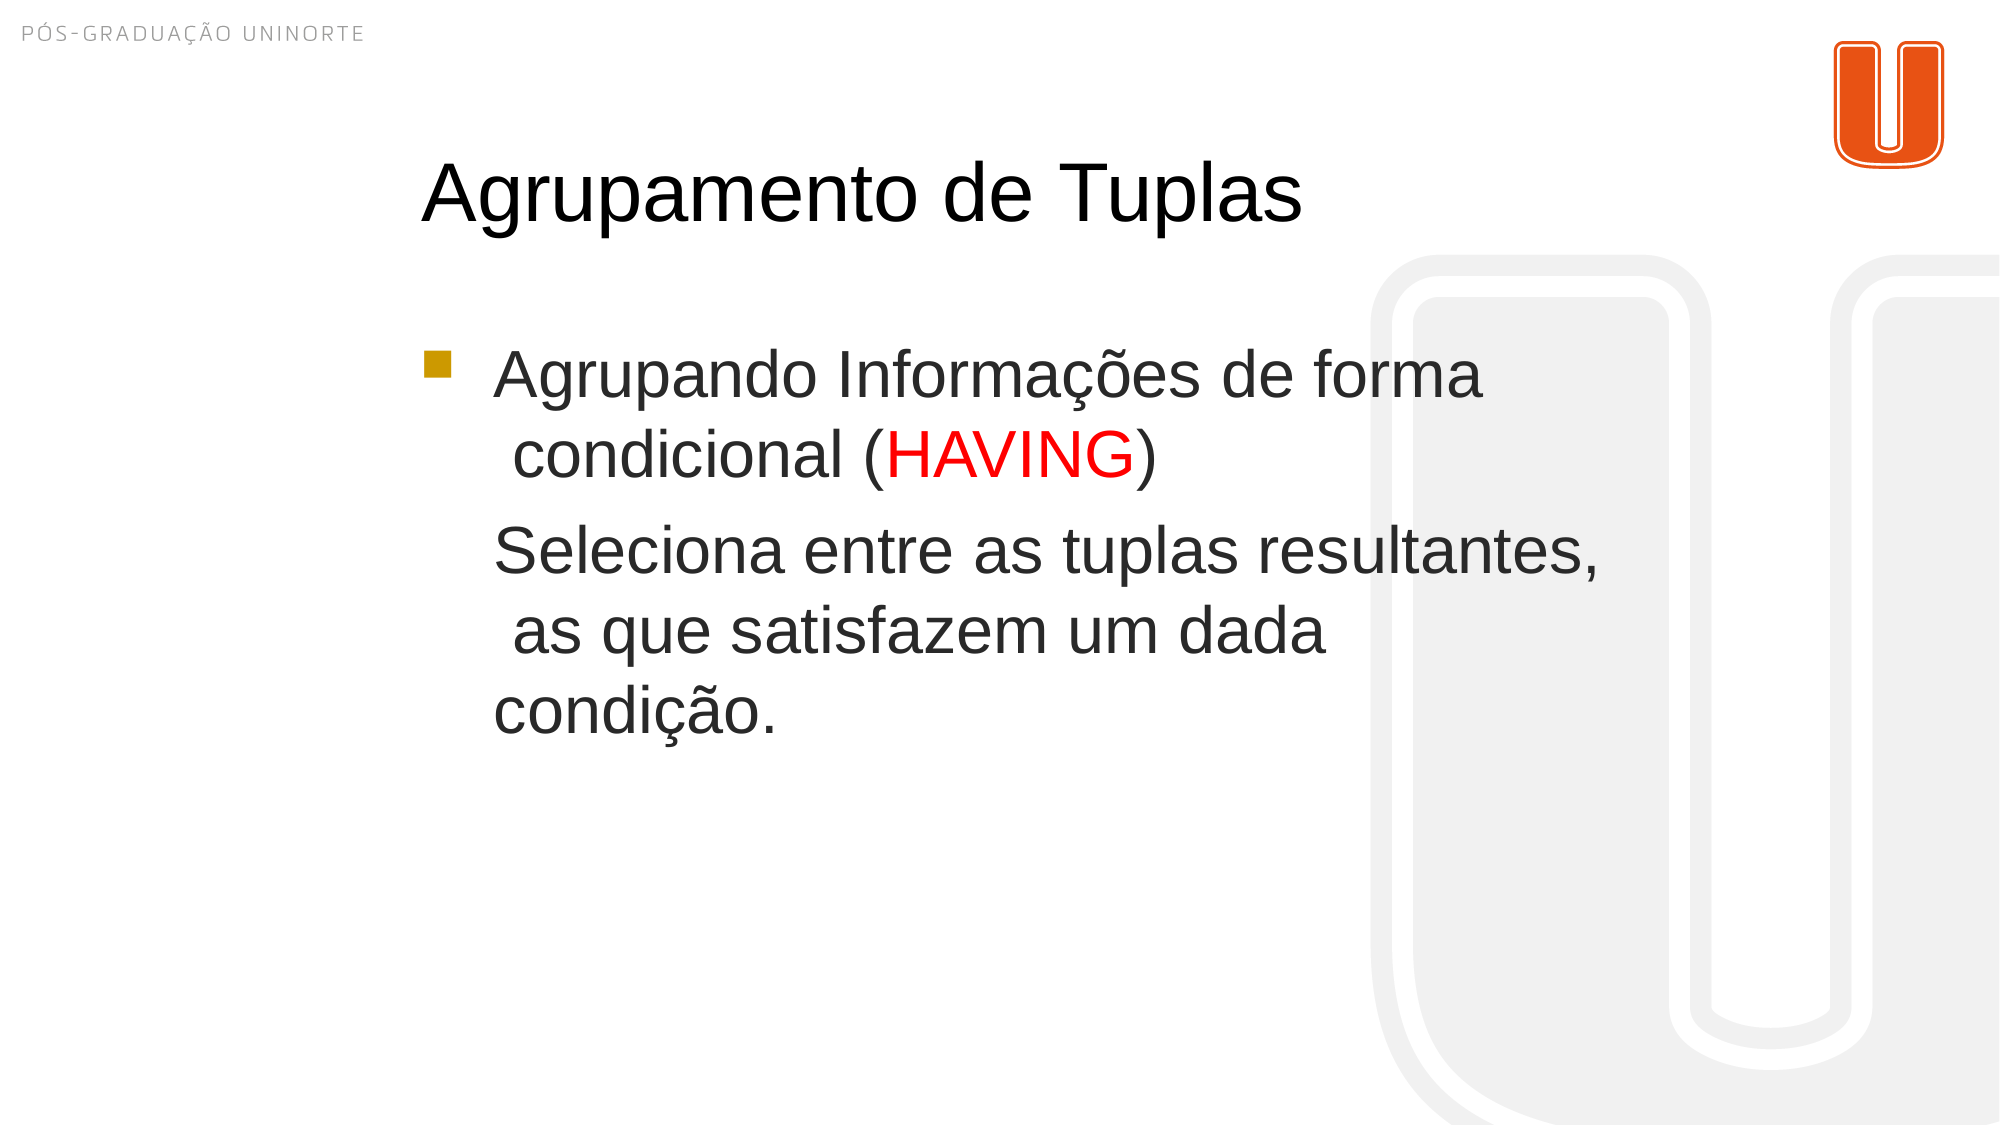

37/72
# Agrupamento de Tuplas
Agrupando Informações de forma  condicional (HAVING)
Seleciona entre as tuplas resultantes,  as que satisfazem um dada condição.